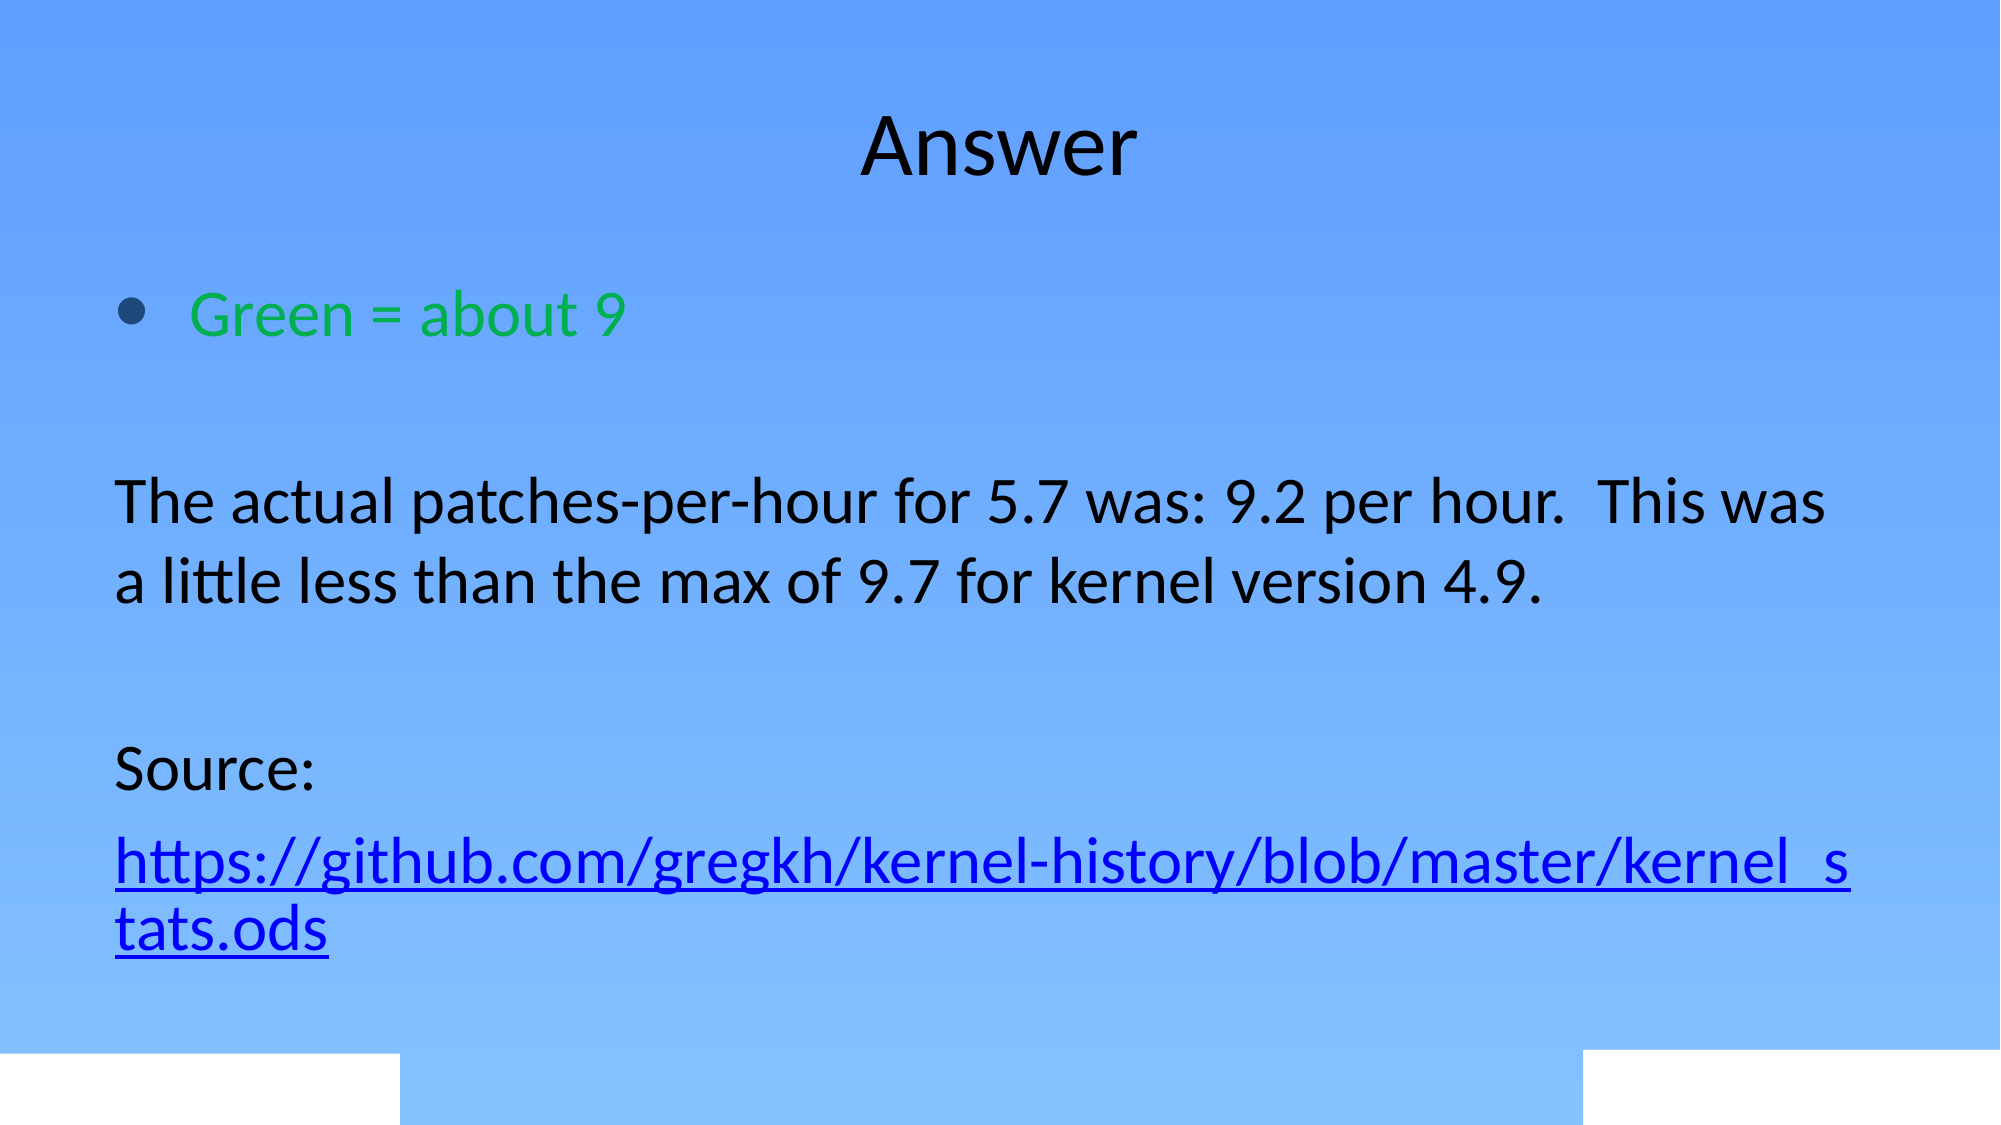

# Answer
Green = about 9

The actual patches-per-hour for 5.7 was: 9.2 per hour.  This was a little less than the max of 9.7 for kernel version 4.9.

Source:
https://github.com/gregkh/kernel-history/blob/master/kernel_stats.ods